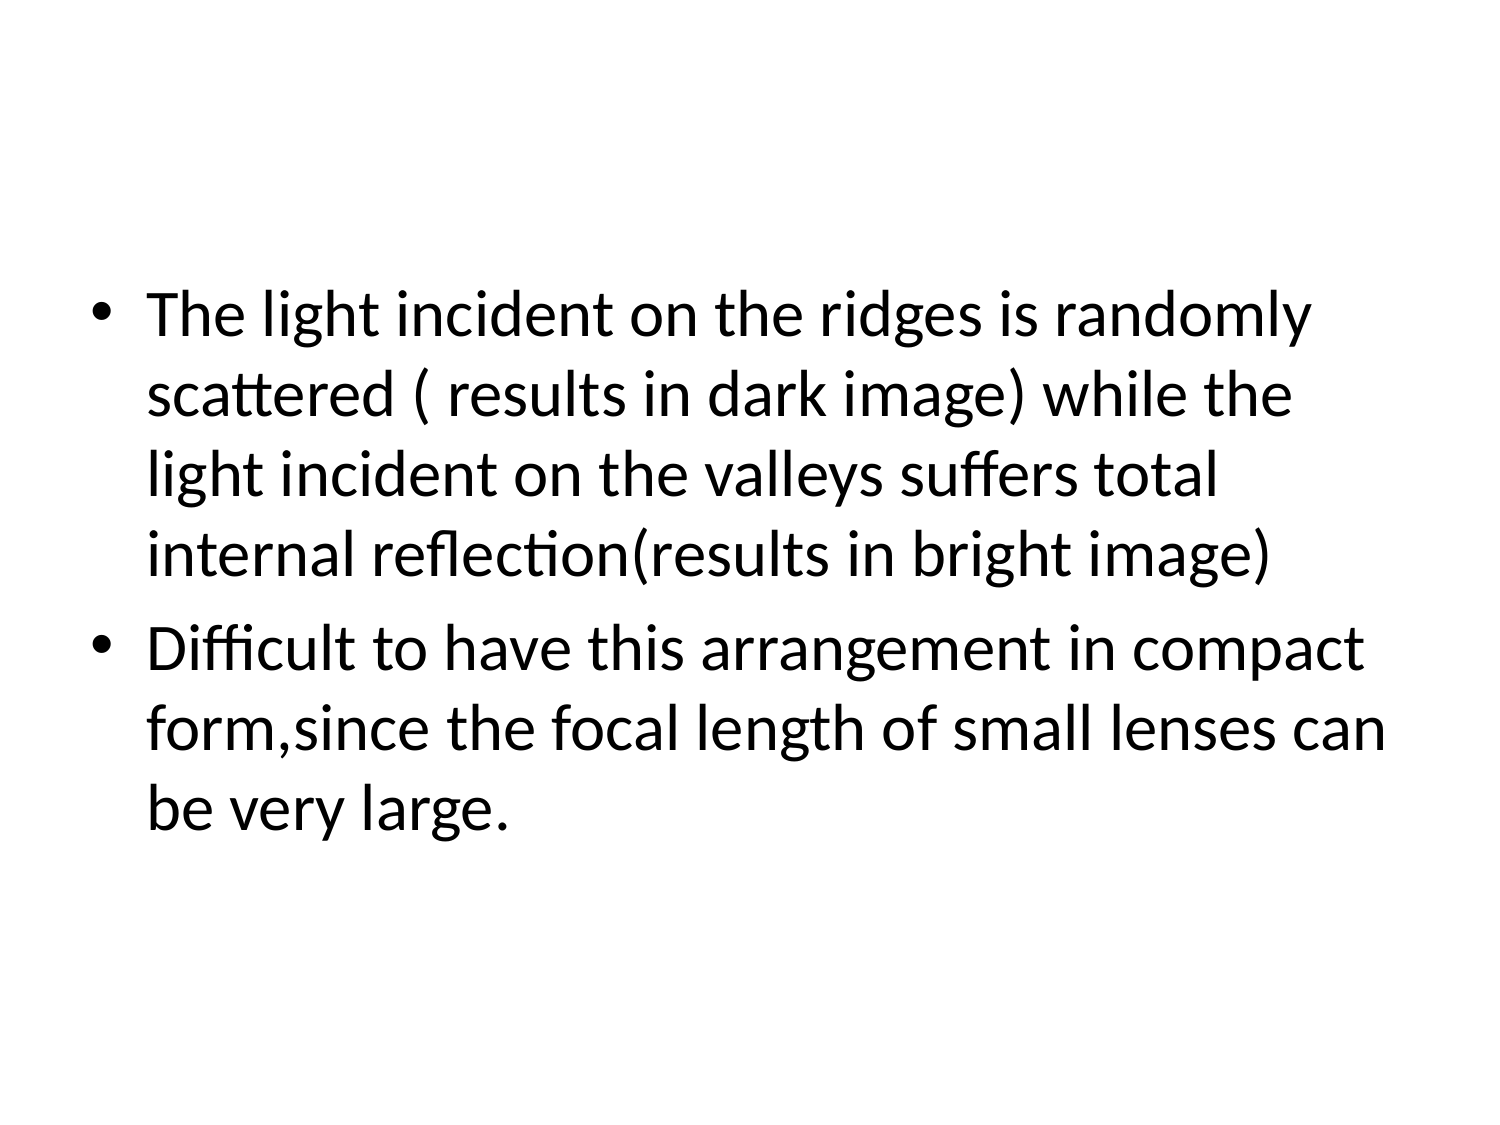

#
The light incident on the ridges is randomly scattered ( results in dark image) while the light incident on the valleys suffers total internal reflection(results in bright image)
Difficult to have this arrangement in compact form,since the focal length of small lenses can be very large.